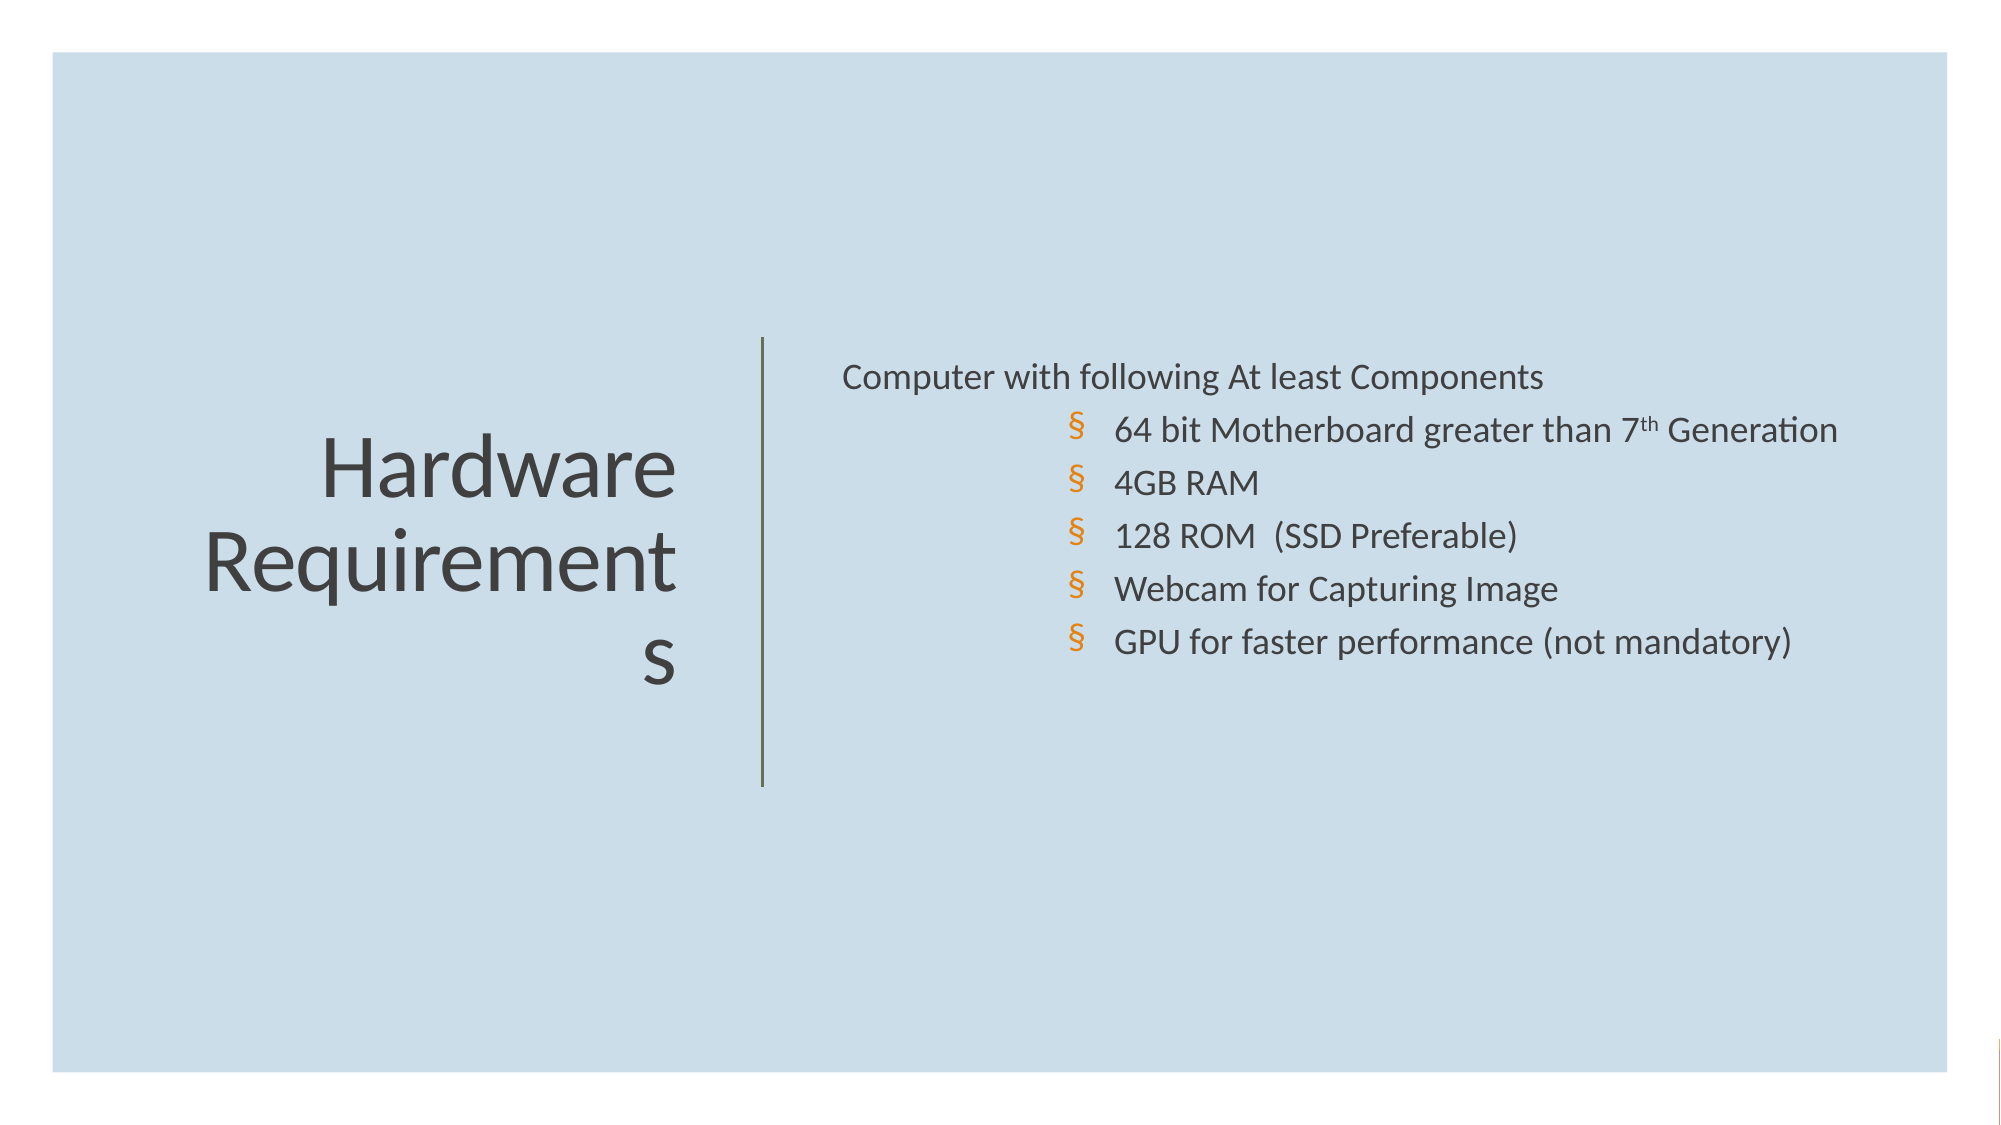

Computer with following At least Components
64 bit Motherboard greater than 7th Generation
4GB RAM
128 ROM  (SSD Preferable)
Webcam for Capturing Image
GPU for faster performance (not mandatory)

Hardware Requirements